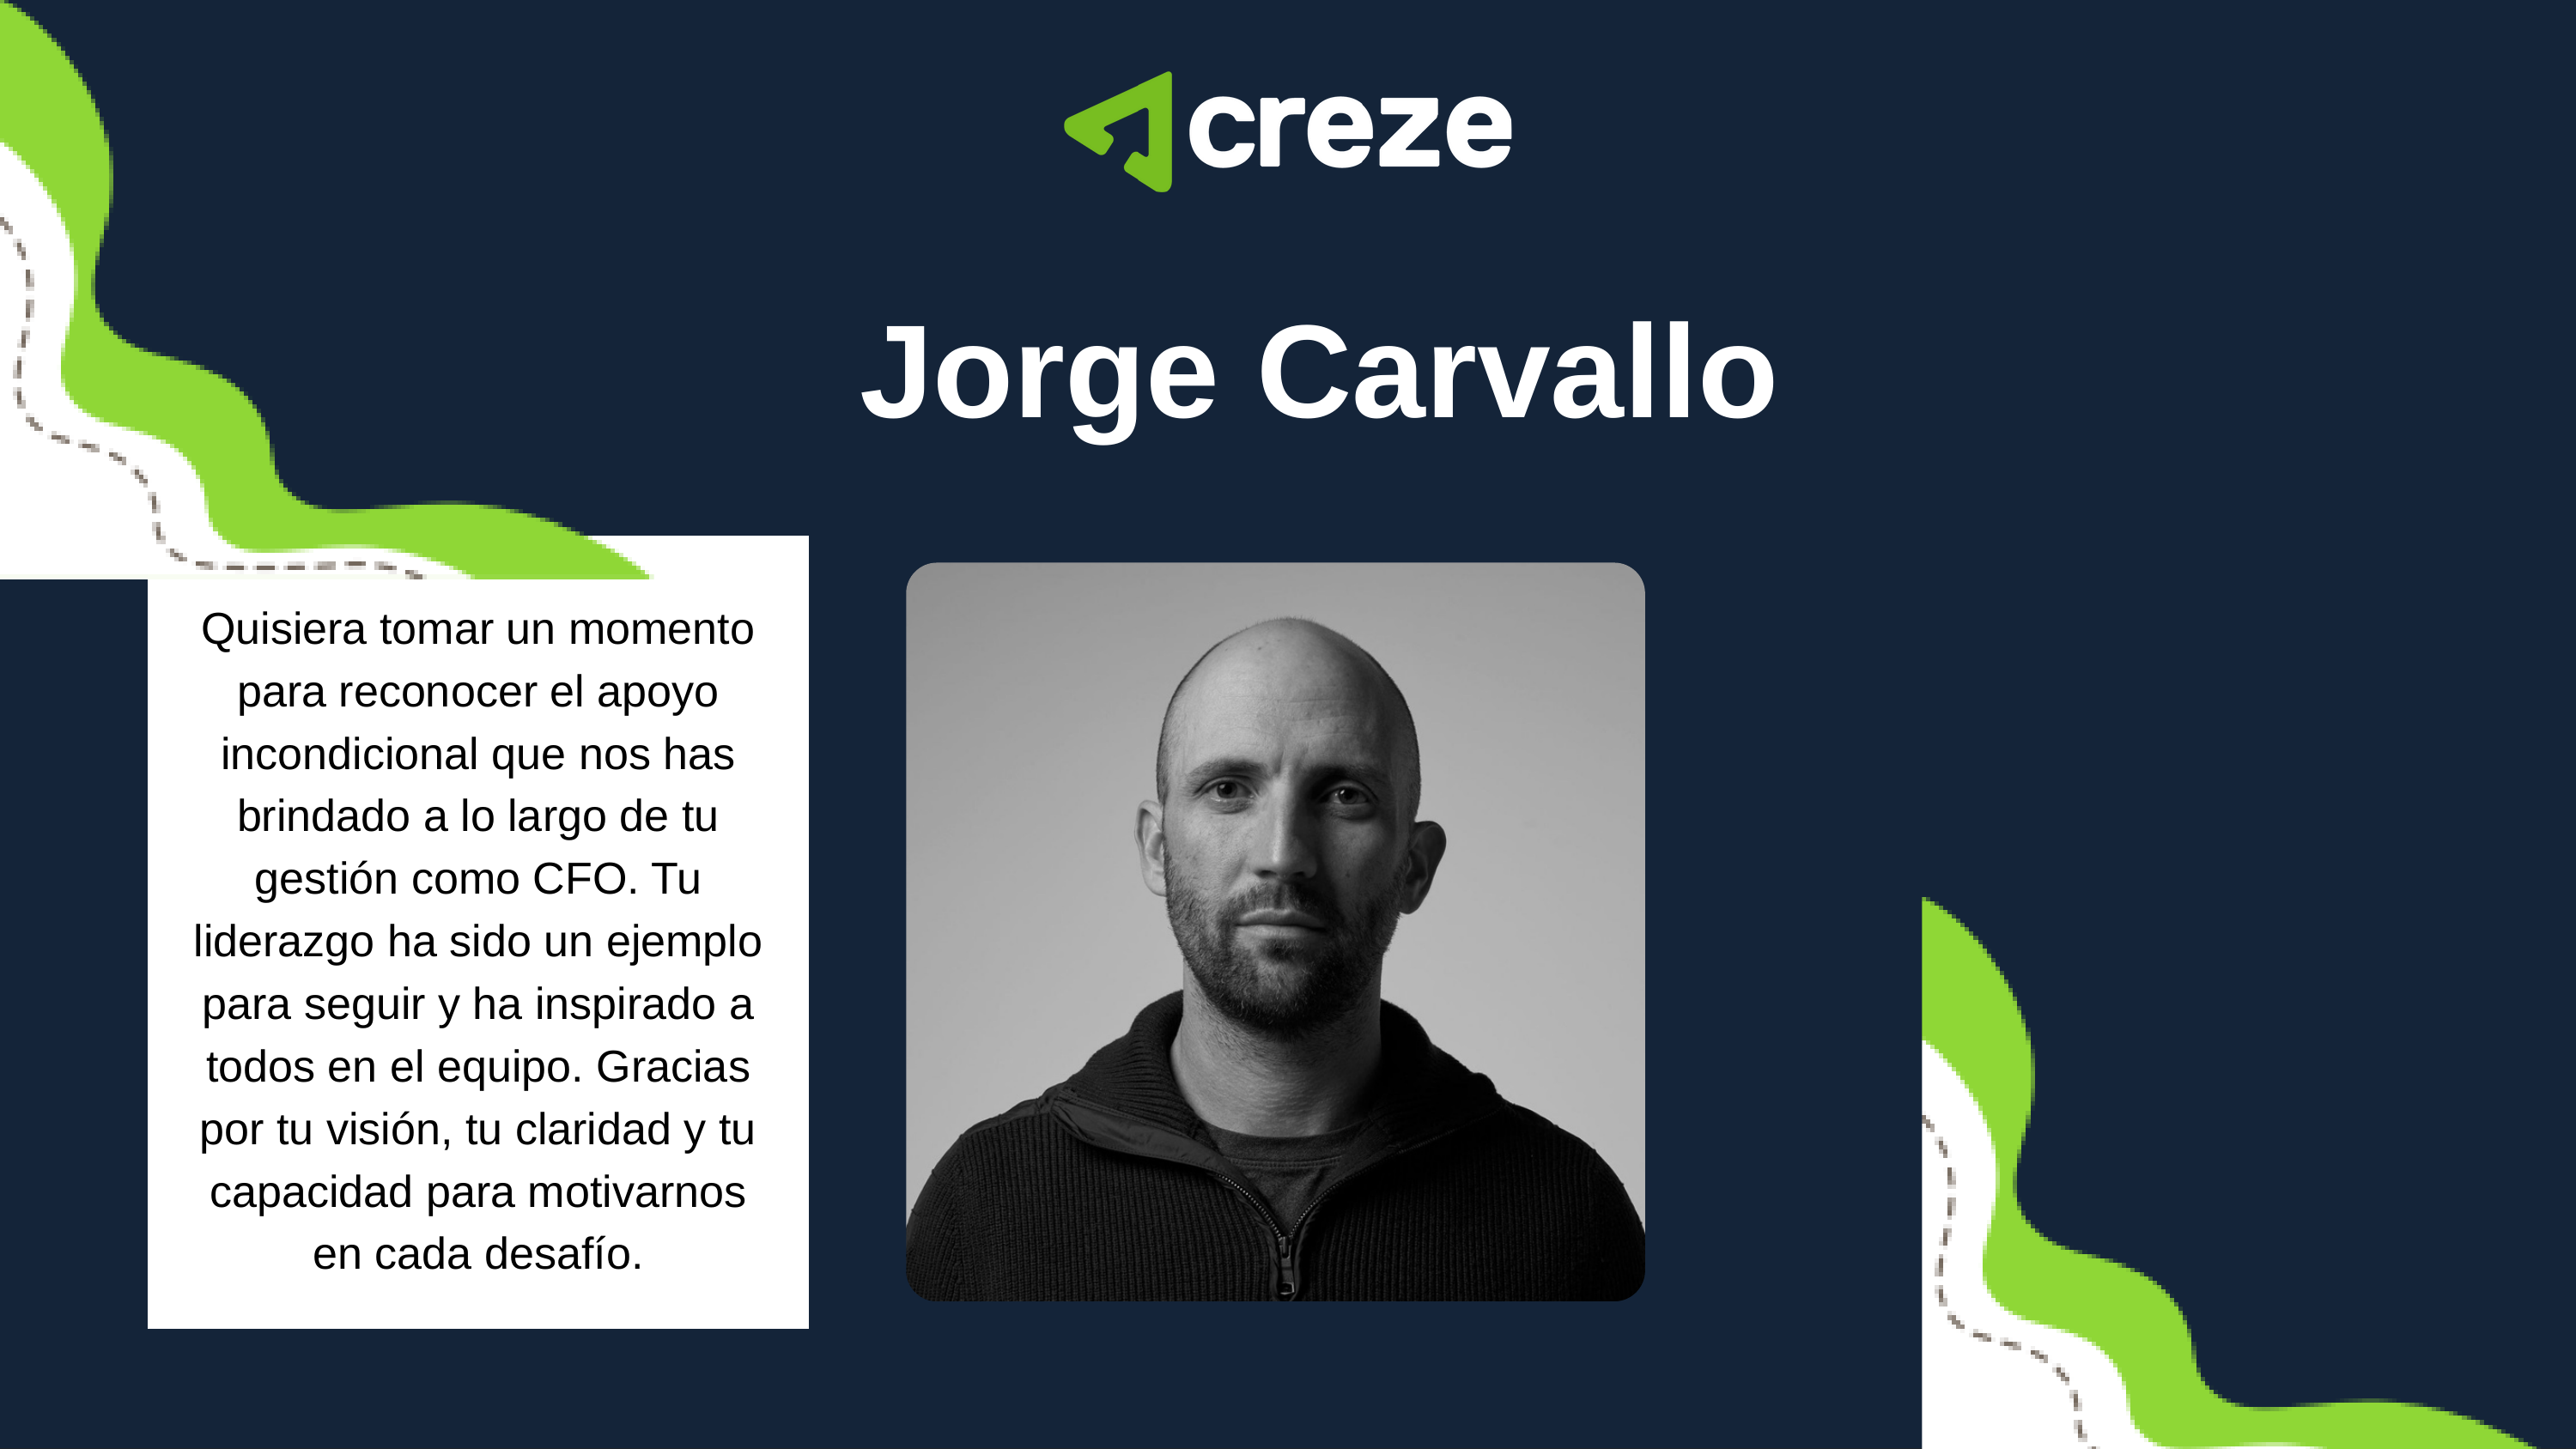

Jorge Carvallo

Quisiera tomar un momento para reconocer el apoyo incondicional que nos has brindado a lo largo de tu gestión como CFO. Tu liderazgo ha sido un ejemplo para seguir y ha inspirado a todos en el equipo. Gracias por tu visión, tu claridad y tu capacidad para motivarnos en cada desafío.